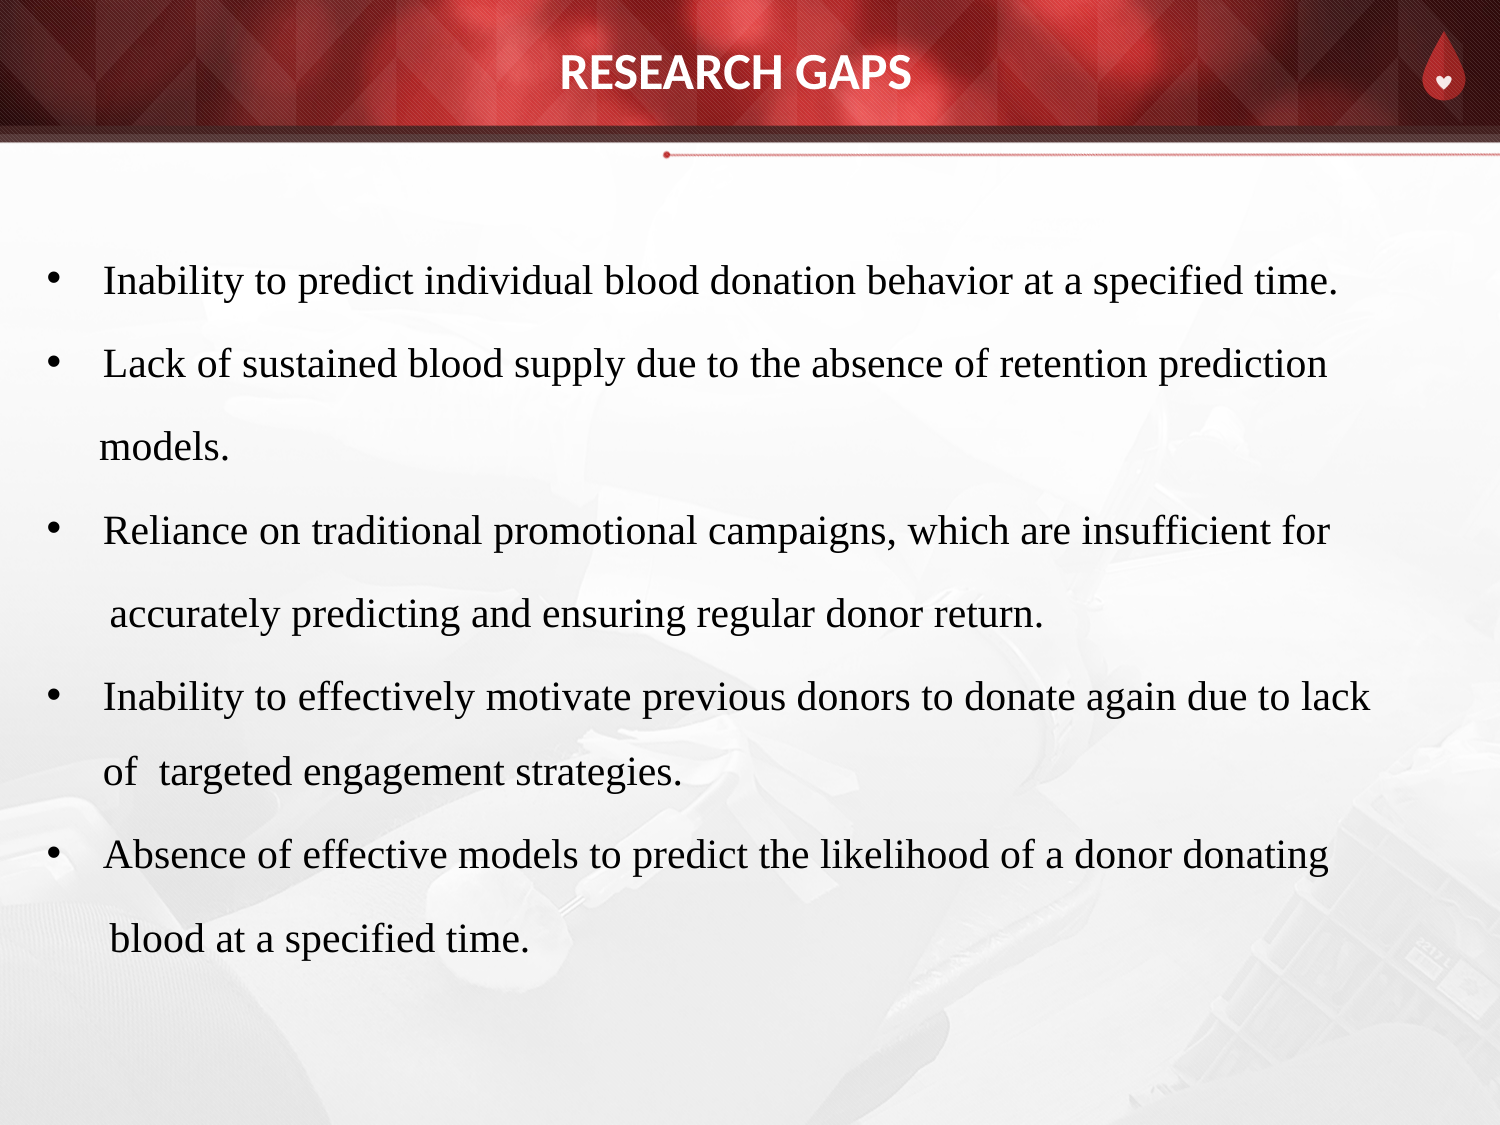

# RESEARCH GAPS
Inability to predict individual blood donation behavior at a specified time.
Lack of sustained blood supply due to the absence of retention prediction
     models.
Reliance on traditional promotional campaigns, which are insufficient for
      accurately predicting and ensuring regular donor return.
Inability to effectively motivate previous donors to donate again due to lack of  targeted engagement strategies.
Absence of effective models to predict the likelihood of a donor donating
      blood at a specified time.